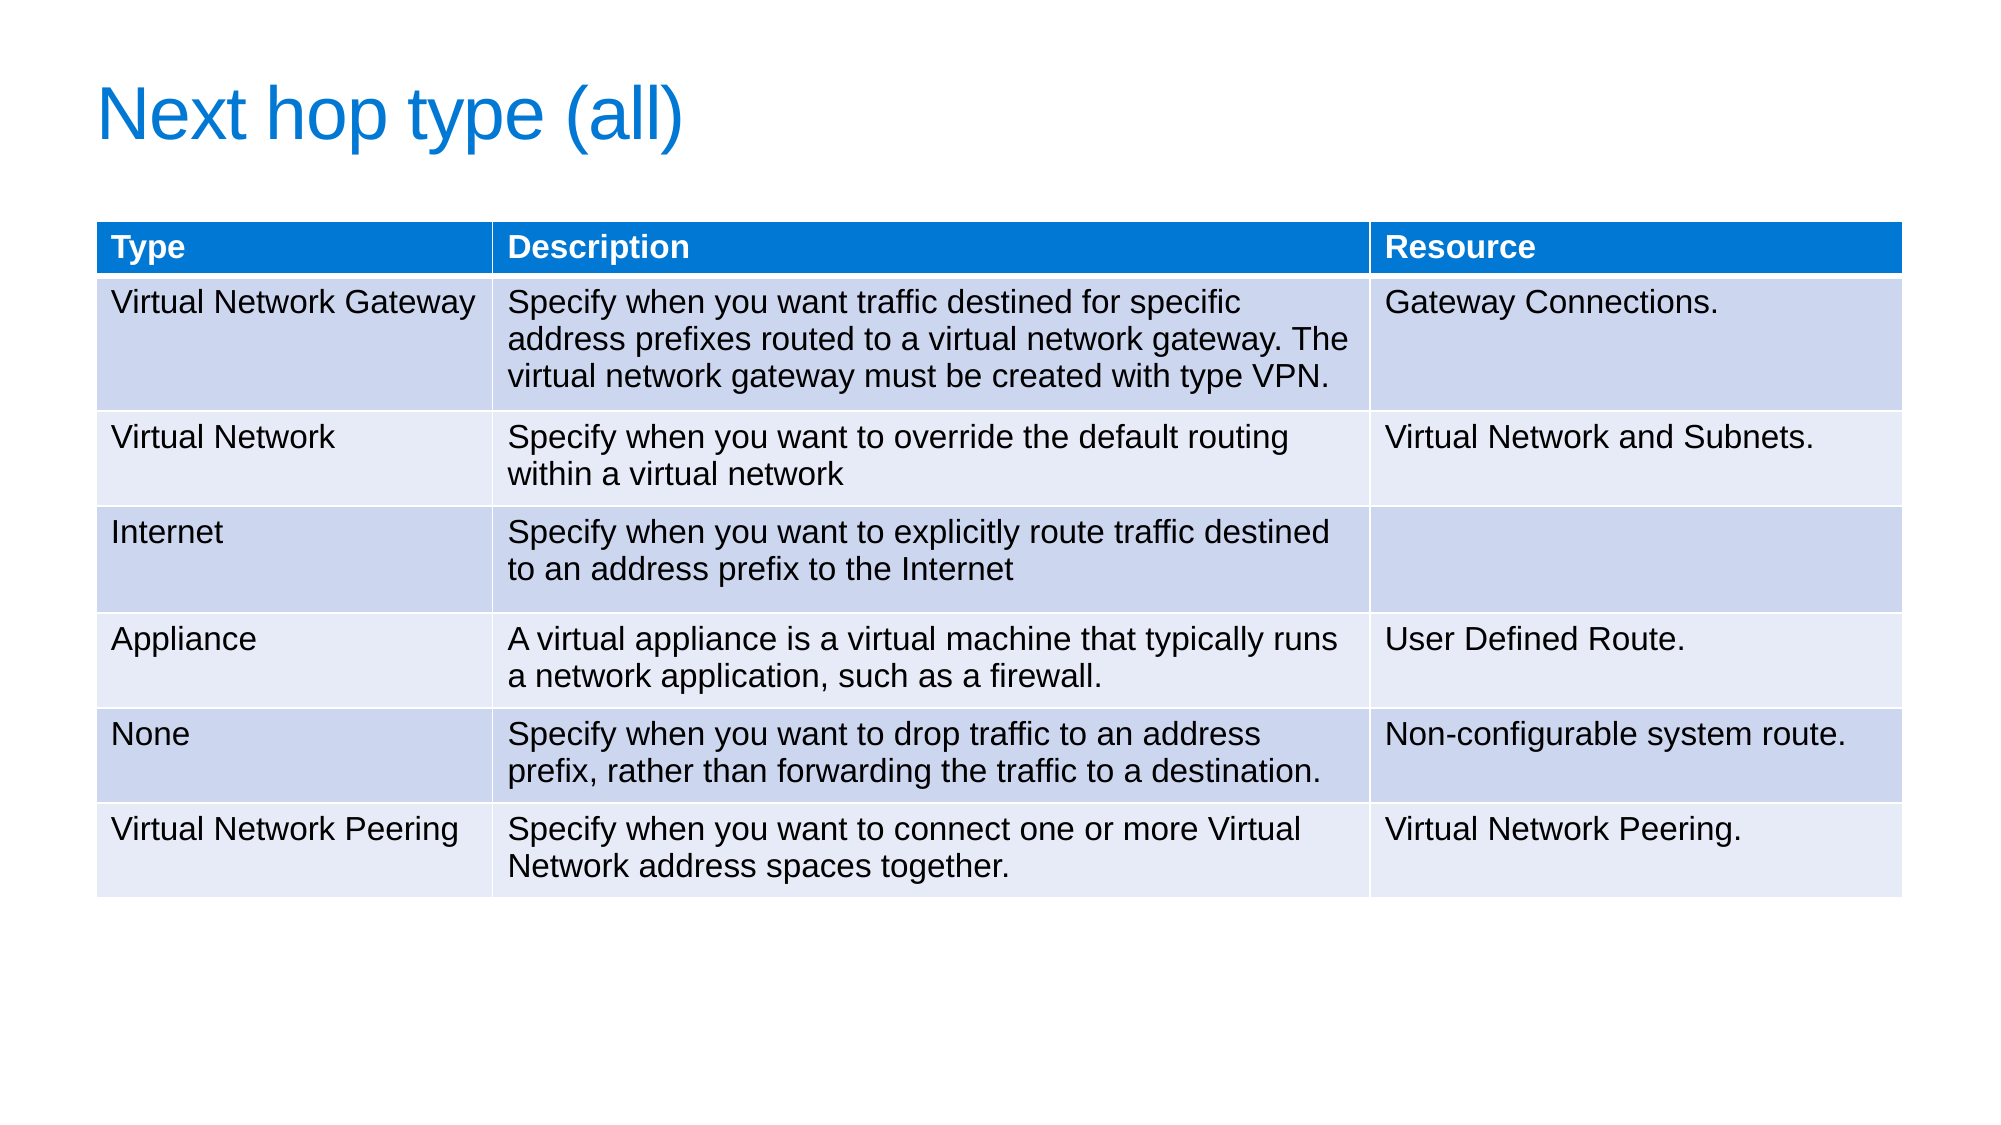

# Next hop type (all)
| Type | Description | Resource |
| --- | --- | --- |
| Virtual Network Gateway | Specify when you want traffic destined for specific address prefixes routed to a virtual network gateway. The virtual network gateway must be created with type VPN. | Gateway Connections. |
| Virtual Network | Specify when you want to override the default routing within a virtual network | Virtual Network and Subnets. |
| Internet | Specify when you want to explicitly route traffic destined to an address prefix to the Internet |  |
| Appliance | A virtual appliance is a virtual machine that typically runs a network application, such as a firewall. | User Defined Route. |
| None | Specify when you want to drop traffic to an address prefix, rather than forwarding the traffic to a destination. | Non-configurable system route. |
| Virtual Network Peering | Specify when you want to connect one or more Virtual Network address spaces together. | Virtual Network Peering. |